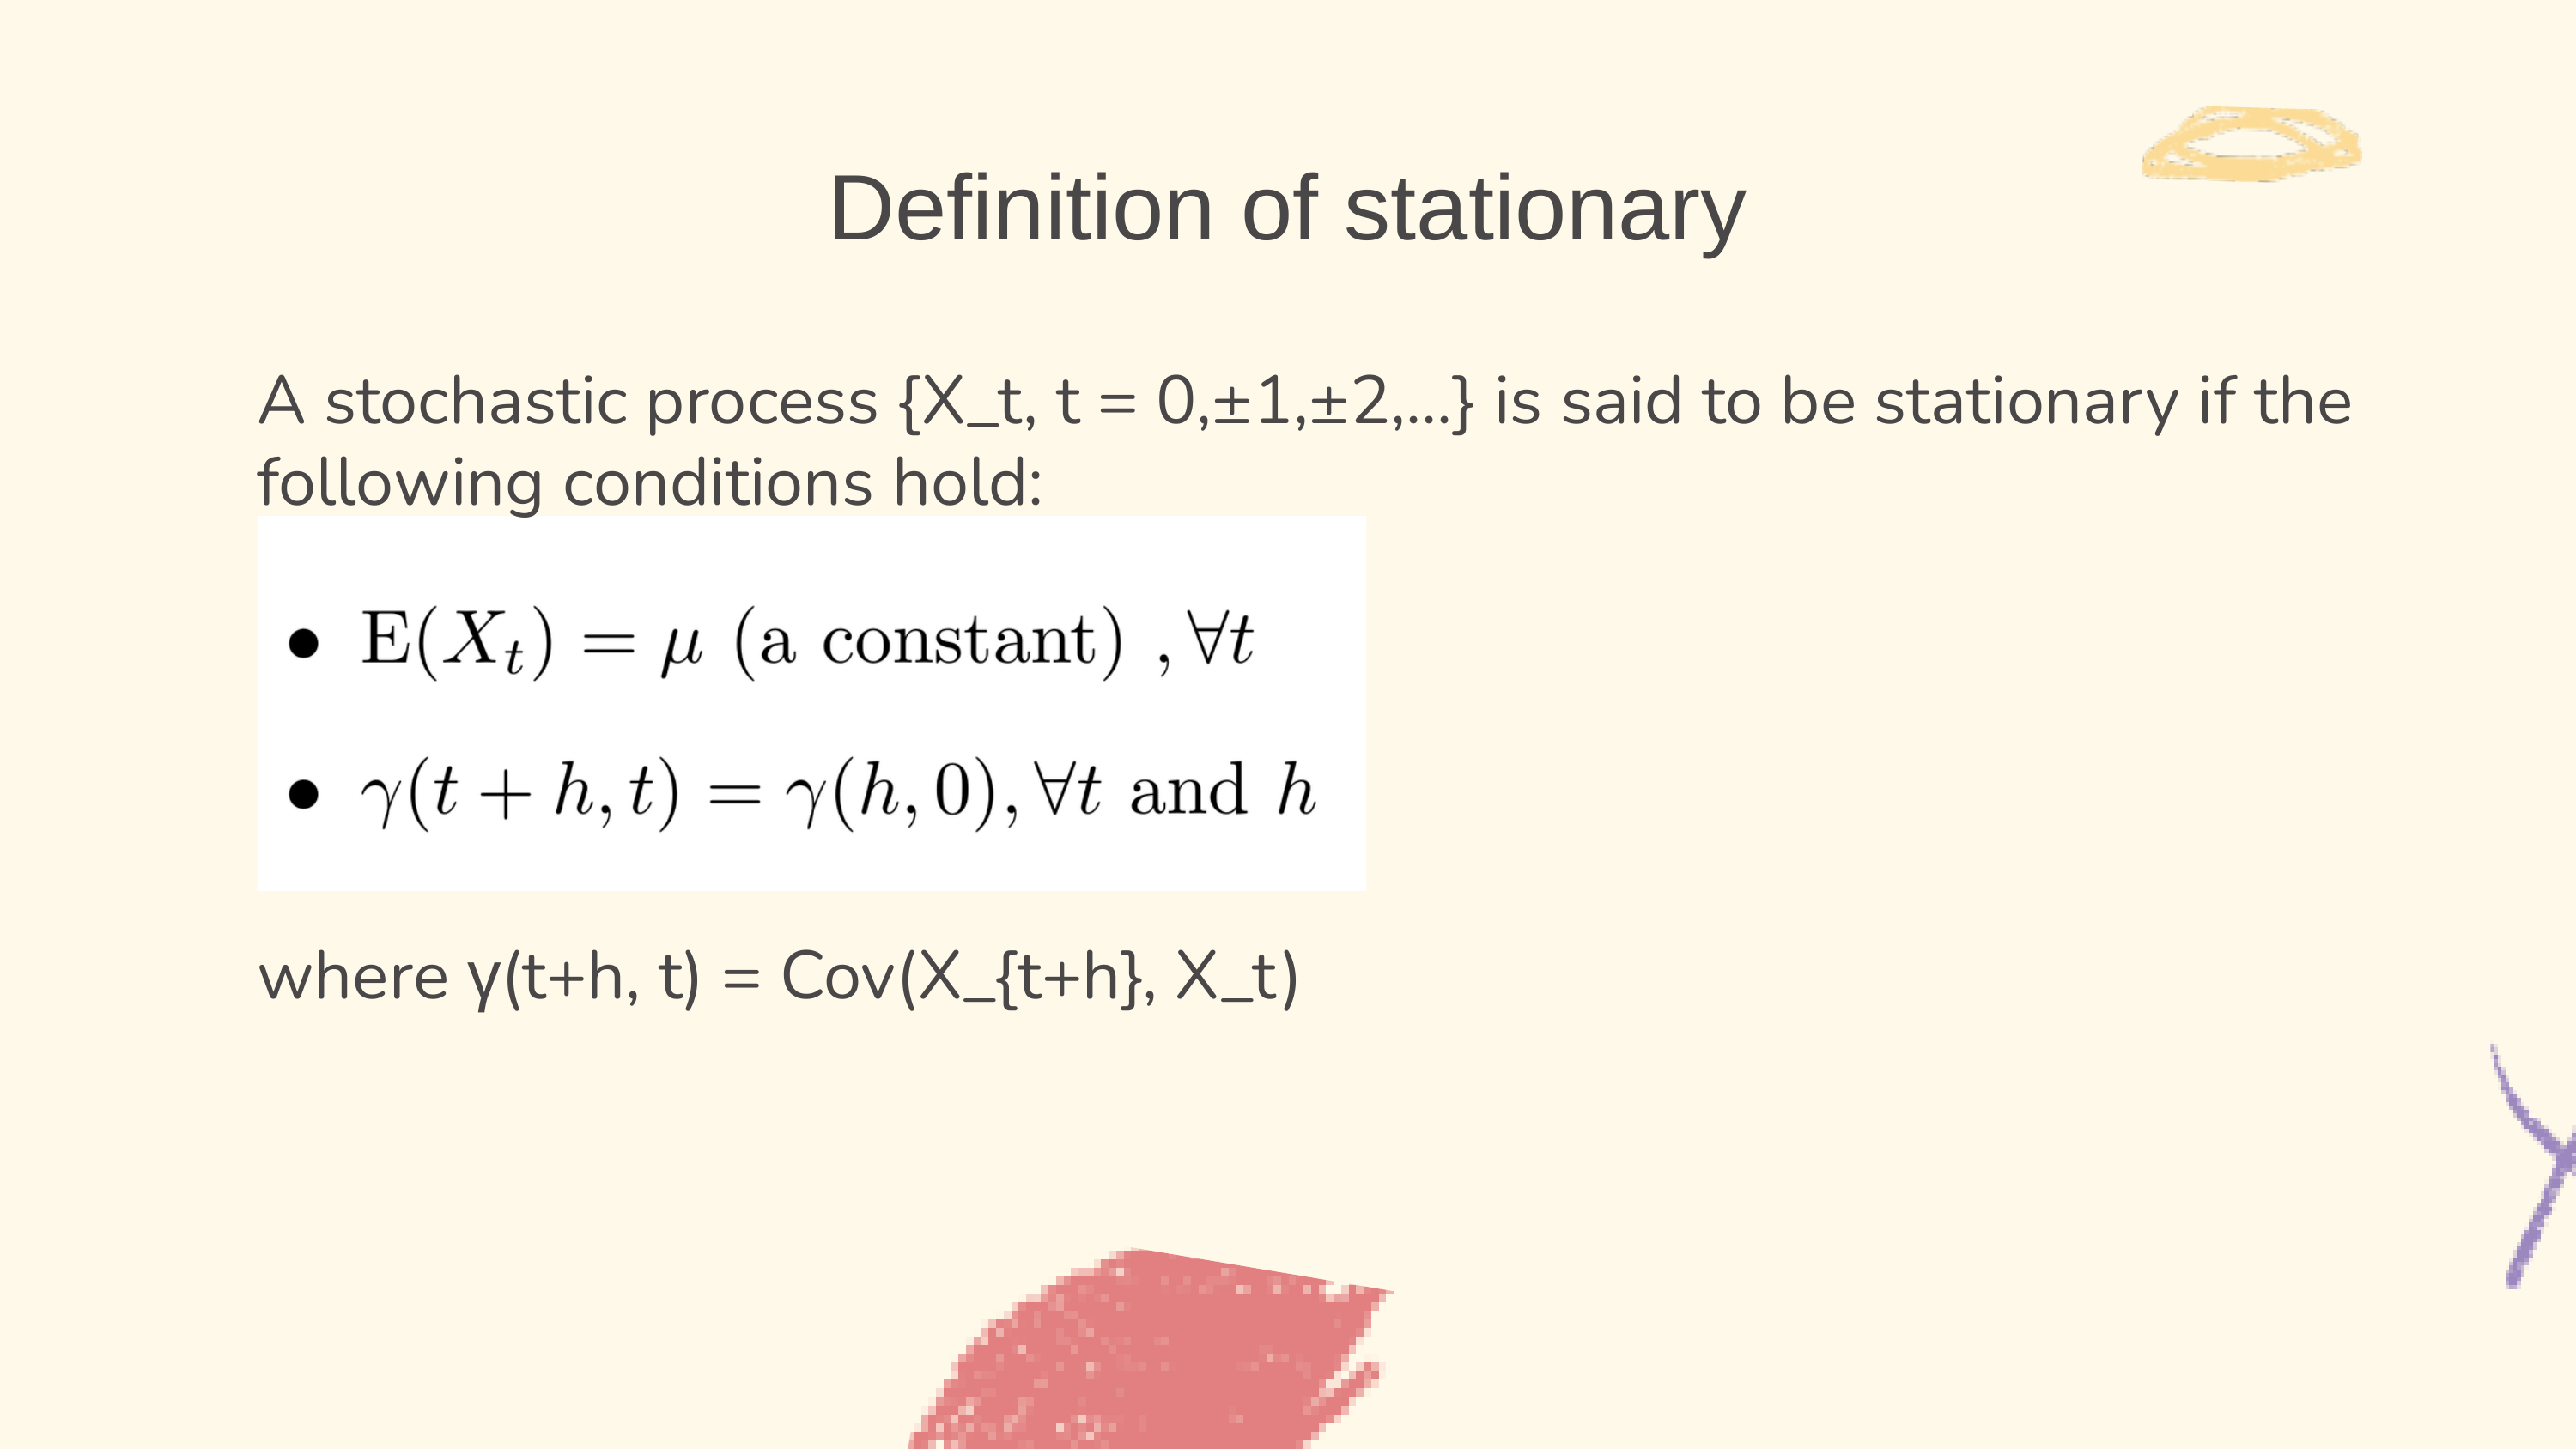

Definition of stationary
A stochastic process {X_t, t = 0,±1,±2,...} is said to be stationary if the following conditions hold:

where γ(t+h, t) = Cov(X_{t+h}, X_t)